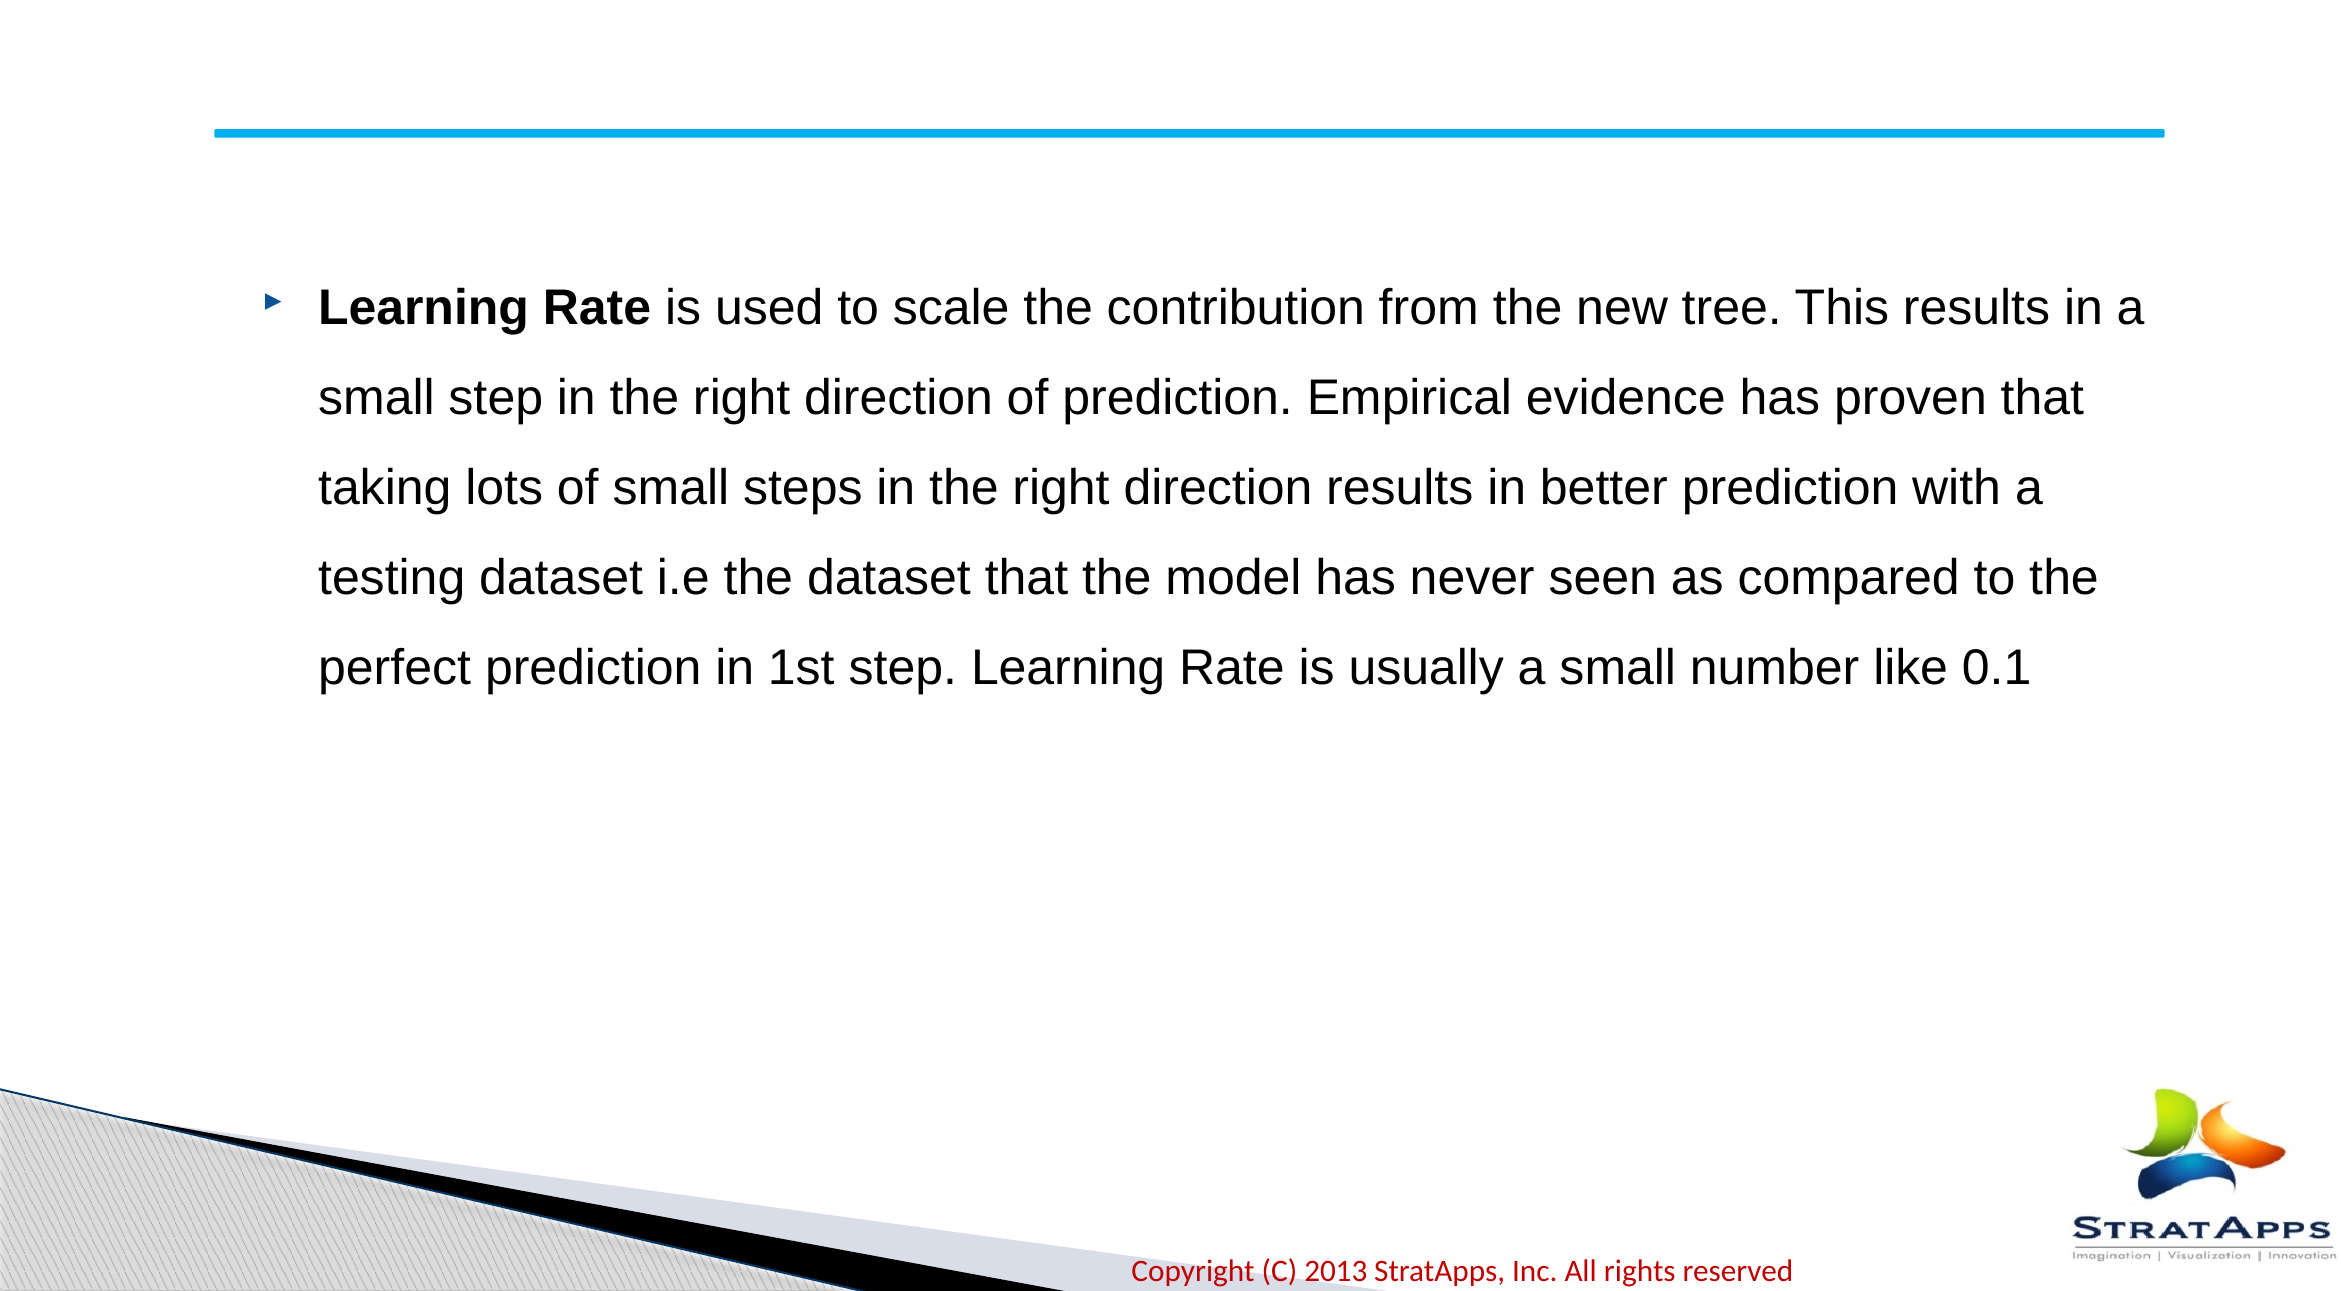

Learning Rate is used to scale the contribution from the new tree. This results in a small step in the right direction of prediction. Empirical evidence has proven that taking lots of small steps in the right direction results in better prediction with a testing dataset i.e the dataset that the model has never seen as compared to the perfect prediction in 1st step. Learning Rate is usually a small number like 0.1